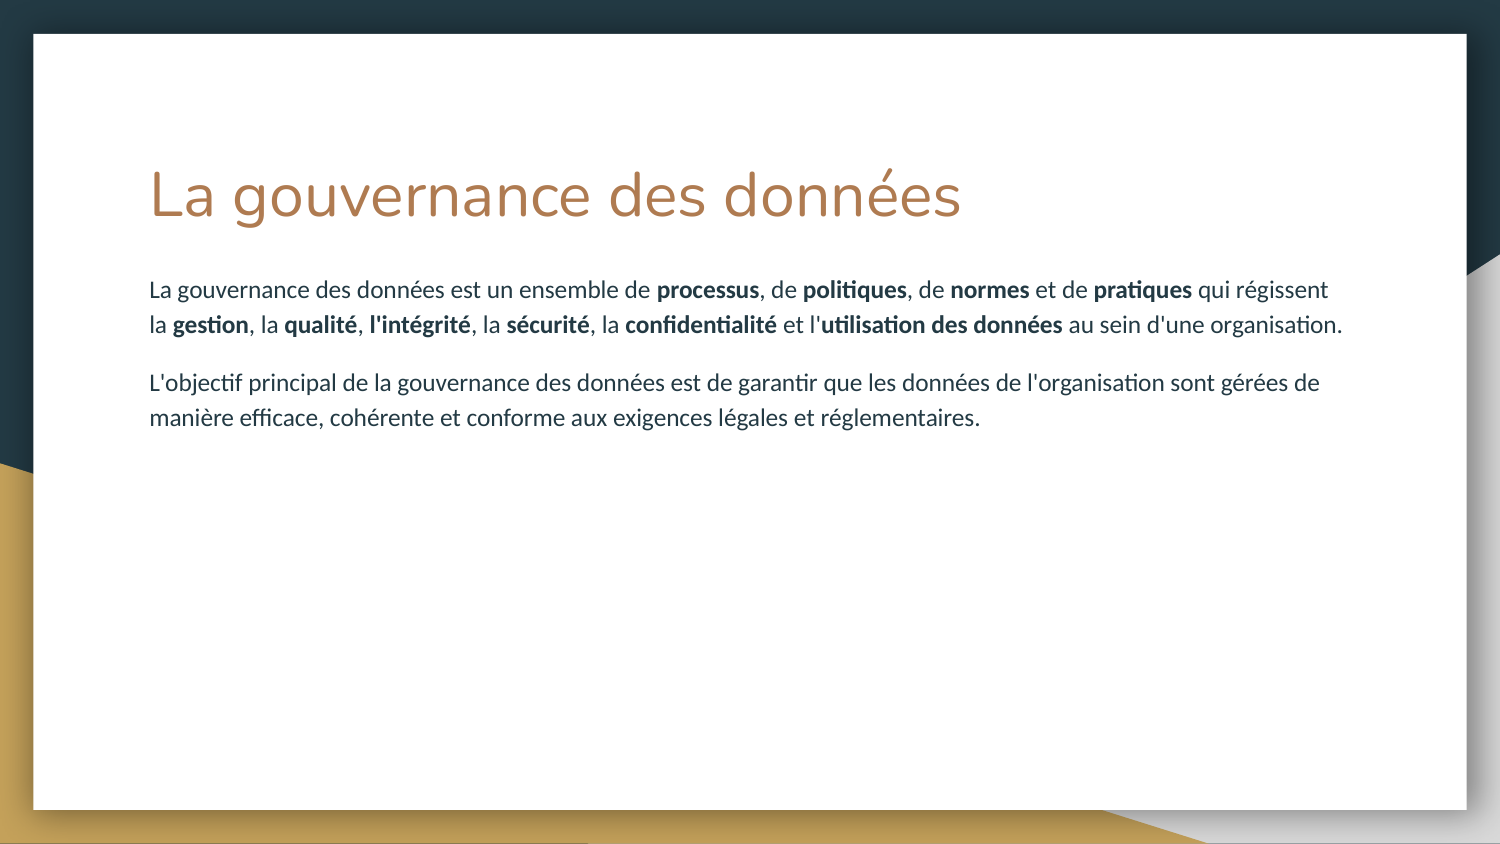

# La gouvernance des données
La gouvernance des données est un ensemble de processus, de politiques, de normes et de pratiques qui régissent la gestion, la qualité, l'intégrité, la sécurité, la confidentialité et l'utilisation des données au sein d'une organisation.
L'objectif principal de la gouvernance des données est de garantir que les données de l'organisation sont gérées de manière efficace, cohérente et conforme aux exigences légales et réglementaires.